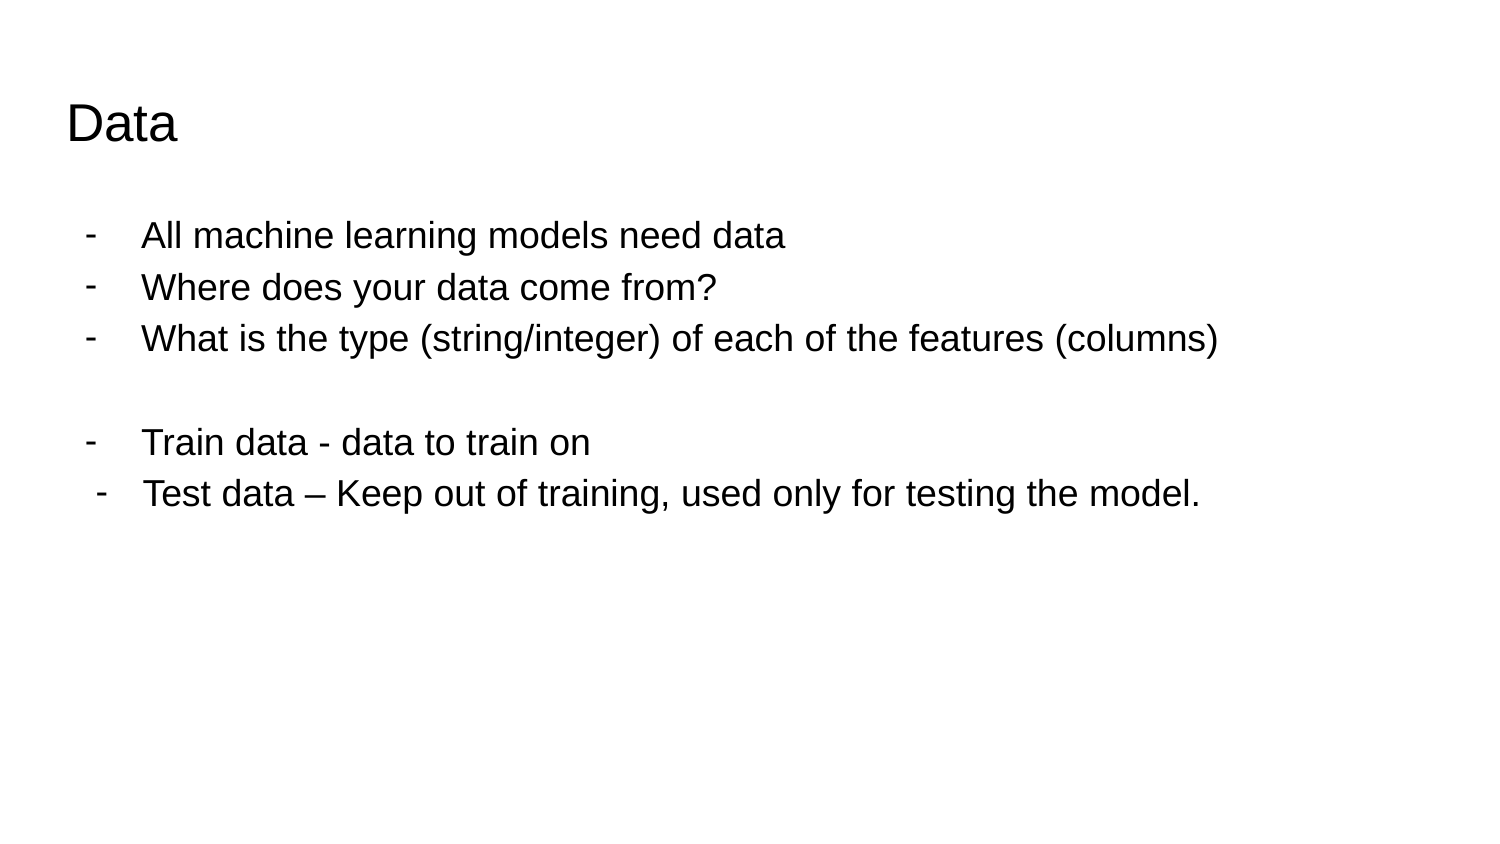

# Data
All machine learning models need data
Where does your data come from?
What is the type (string/integer) of each of the features (columns)

Train data - data to train on
Test data – Keep out of training, used only for testing the model.